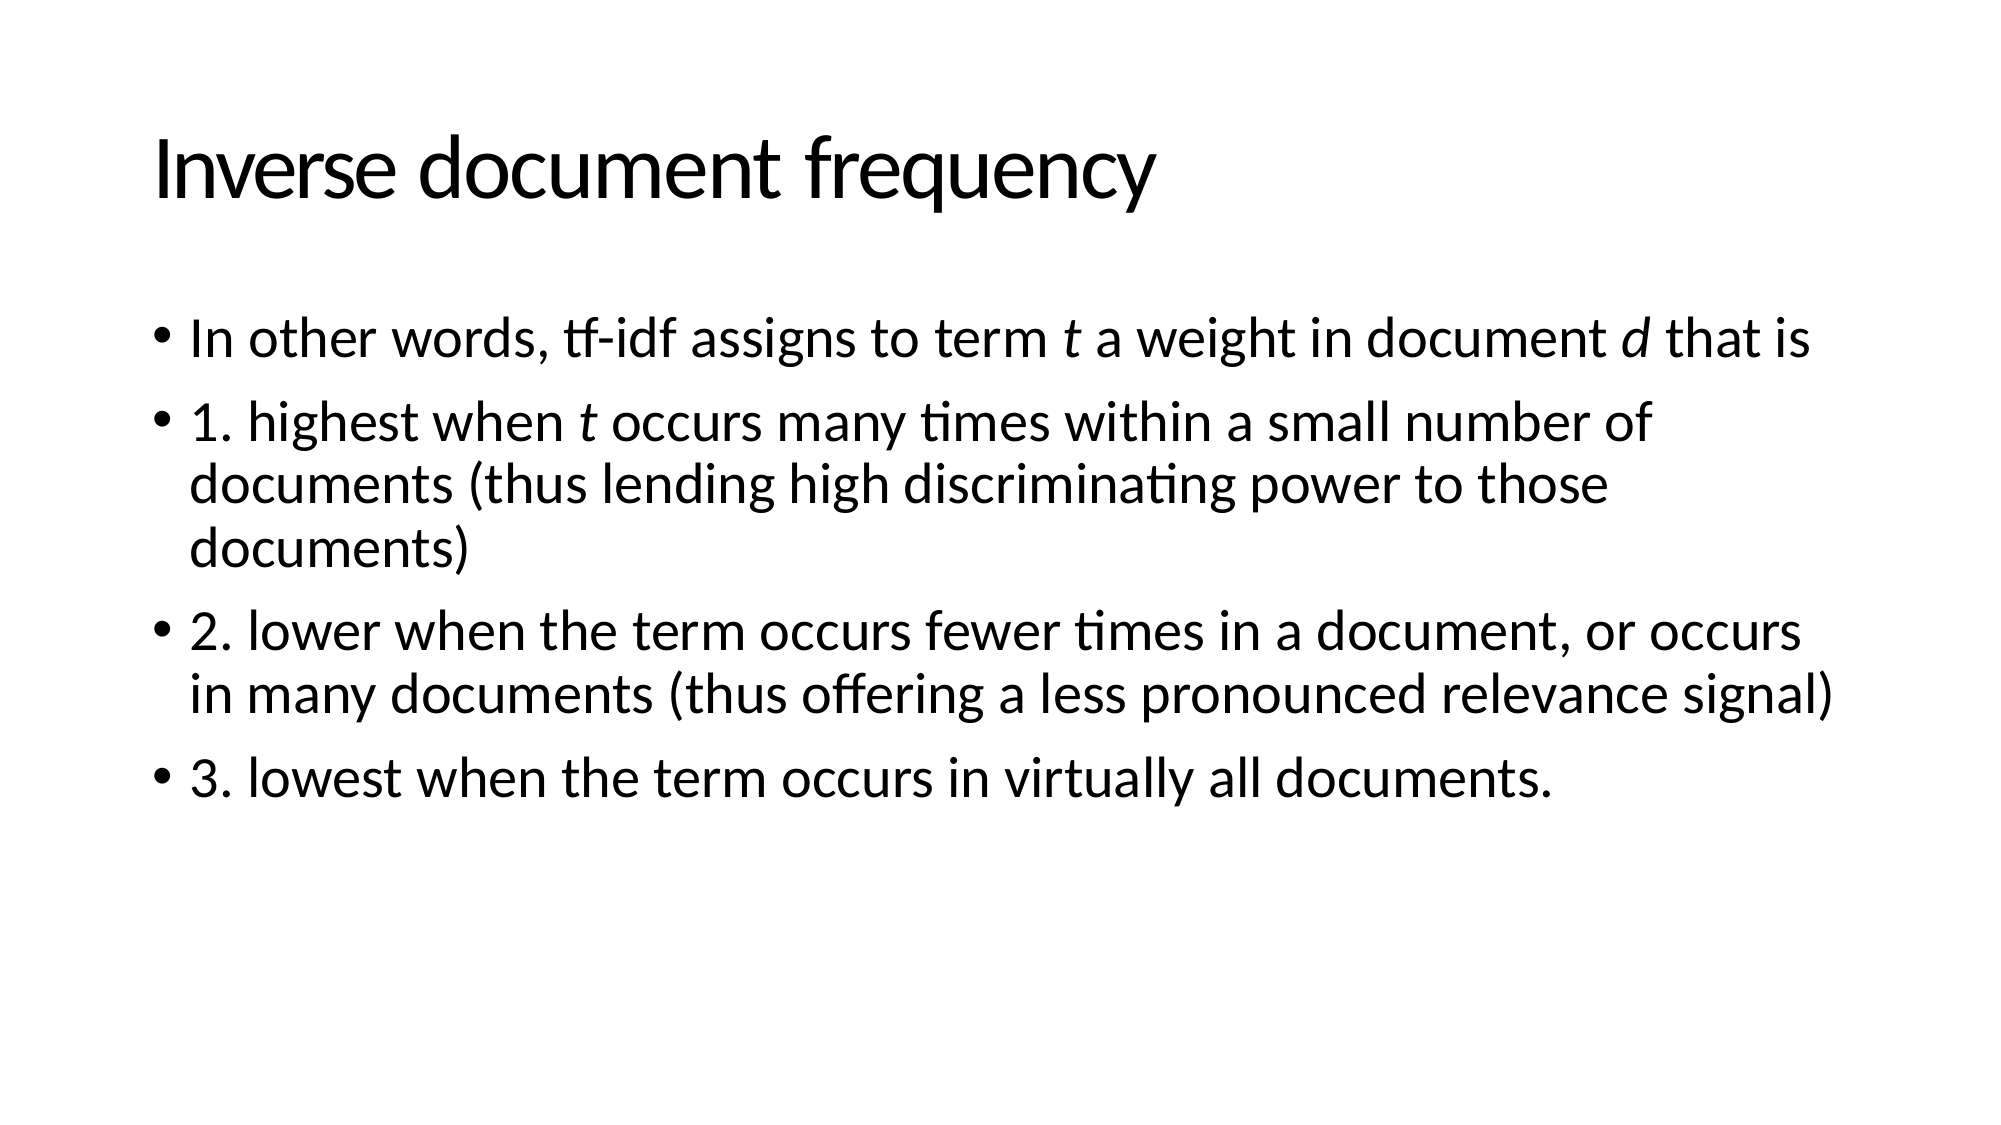

# Inverse document frequency
In other words, tf-idf assigns to term t a weight in document d that is
1. highest when t occurs many times within a small number of documents (thus lending high discriminating power to those documents)
2. lower when the term occurs fewer times in a document, or occurs in many documents (thus offering a less pronounced relevance signal)
3. lowest when the term occurs in virtually all documents.